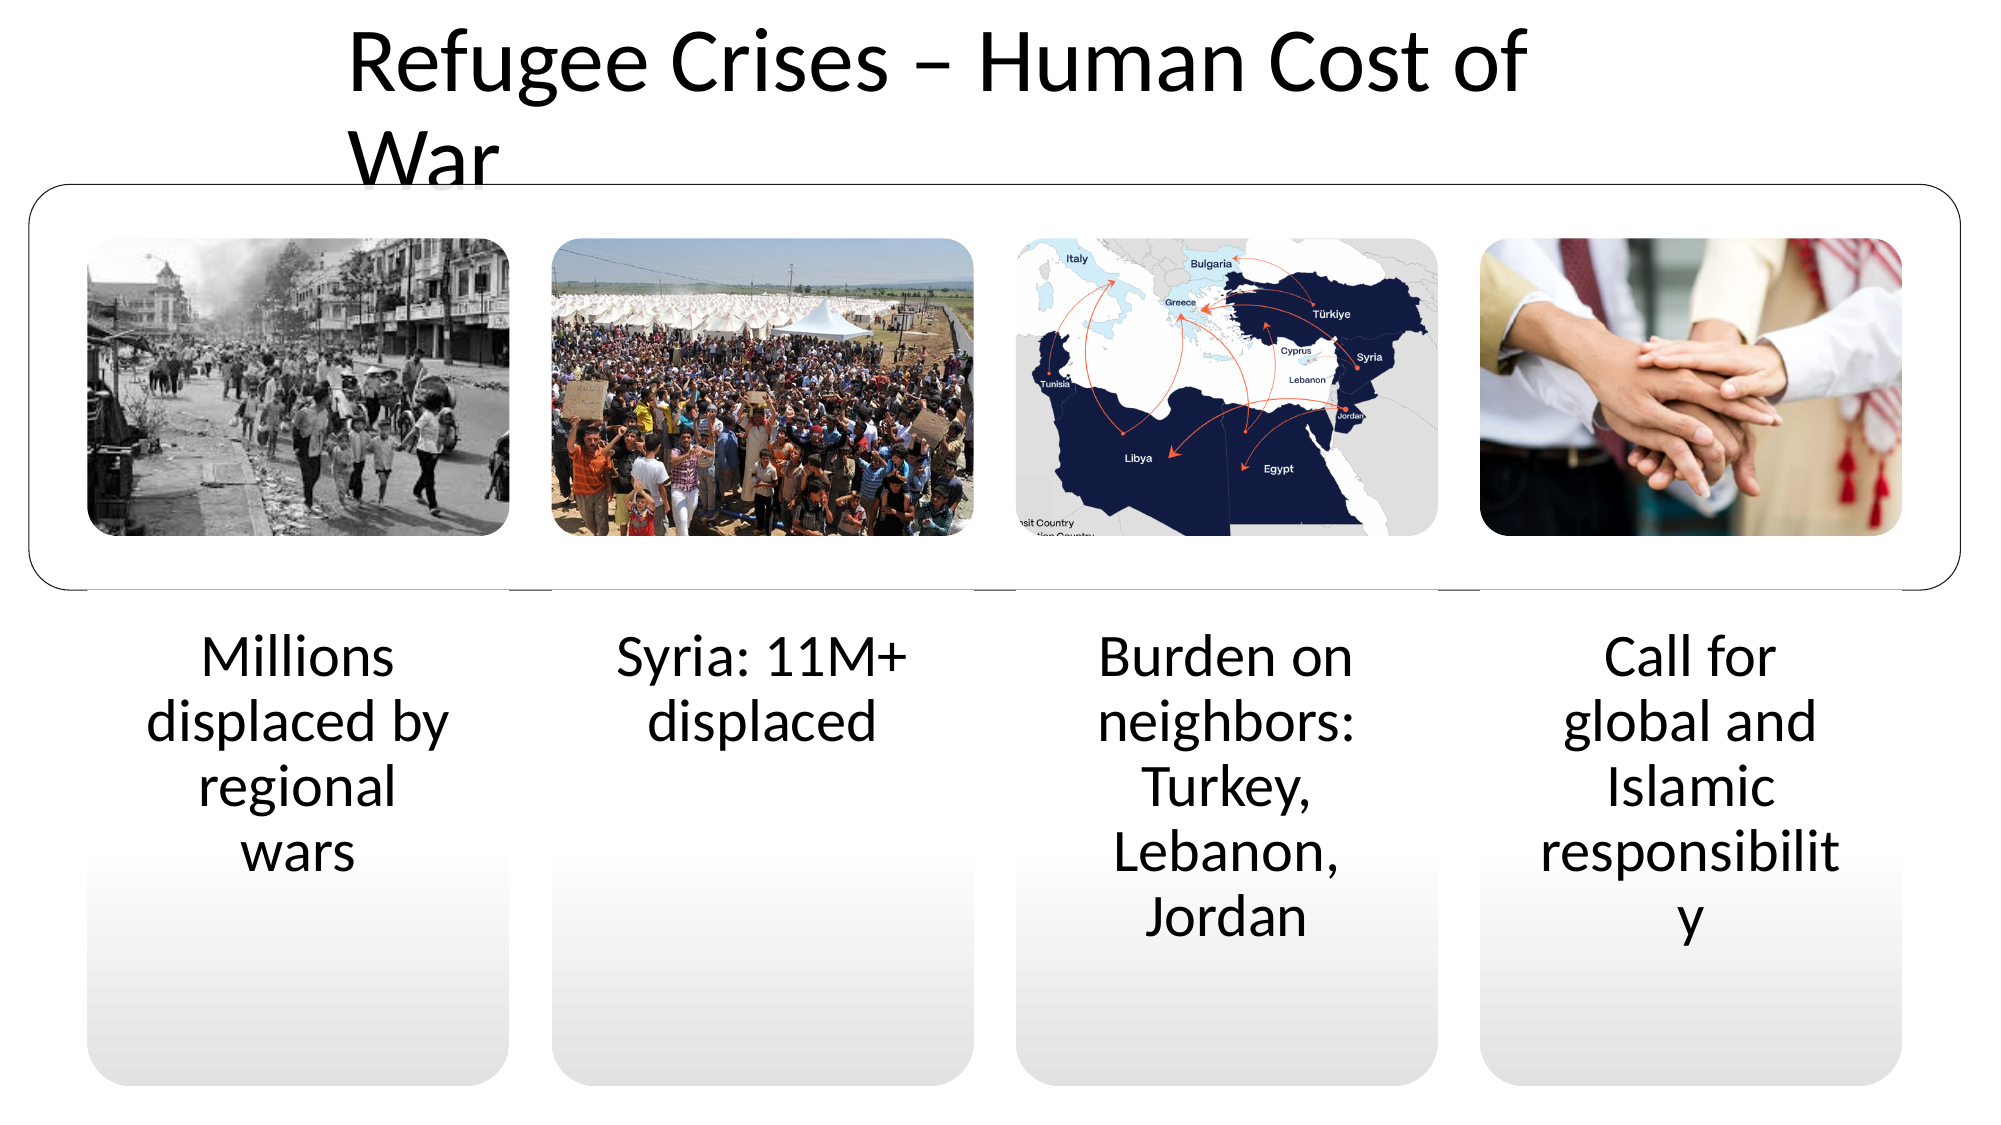

# Refugee Crises – Human Cost of War
Millions displaced by regional wars
Syria: 11M+ displaced
Burden on neighbors: Turkey, Lebanon, Jordan
Call for global and Islamic responsibility